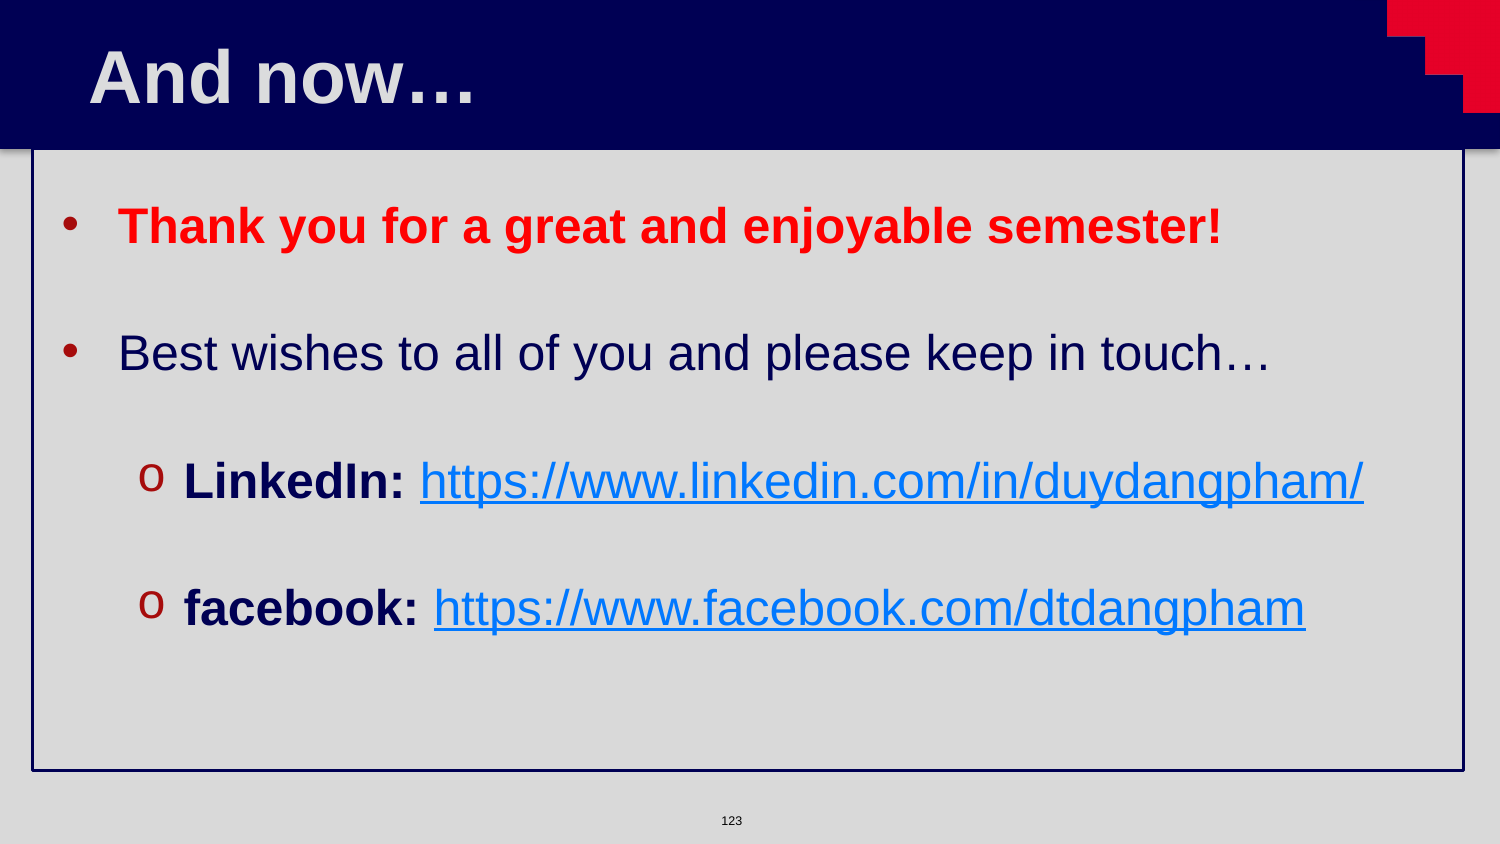

# And now…
Thank you for a great and enjoyable semester!
Best wishes to all of you and please keep in touch…
LinkedIn: https://www.linkedin.com/in/duydangpham/
facebook: https://www.facebook.com/dtdangpham